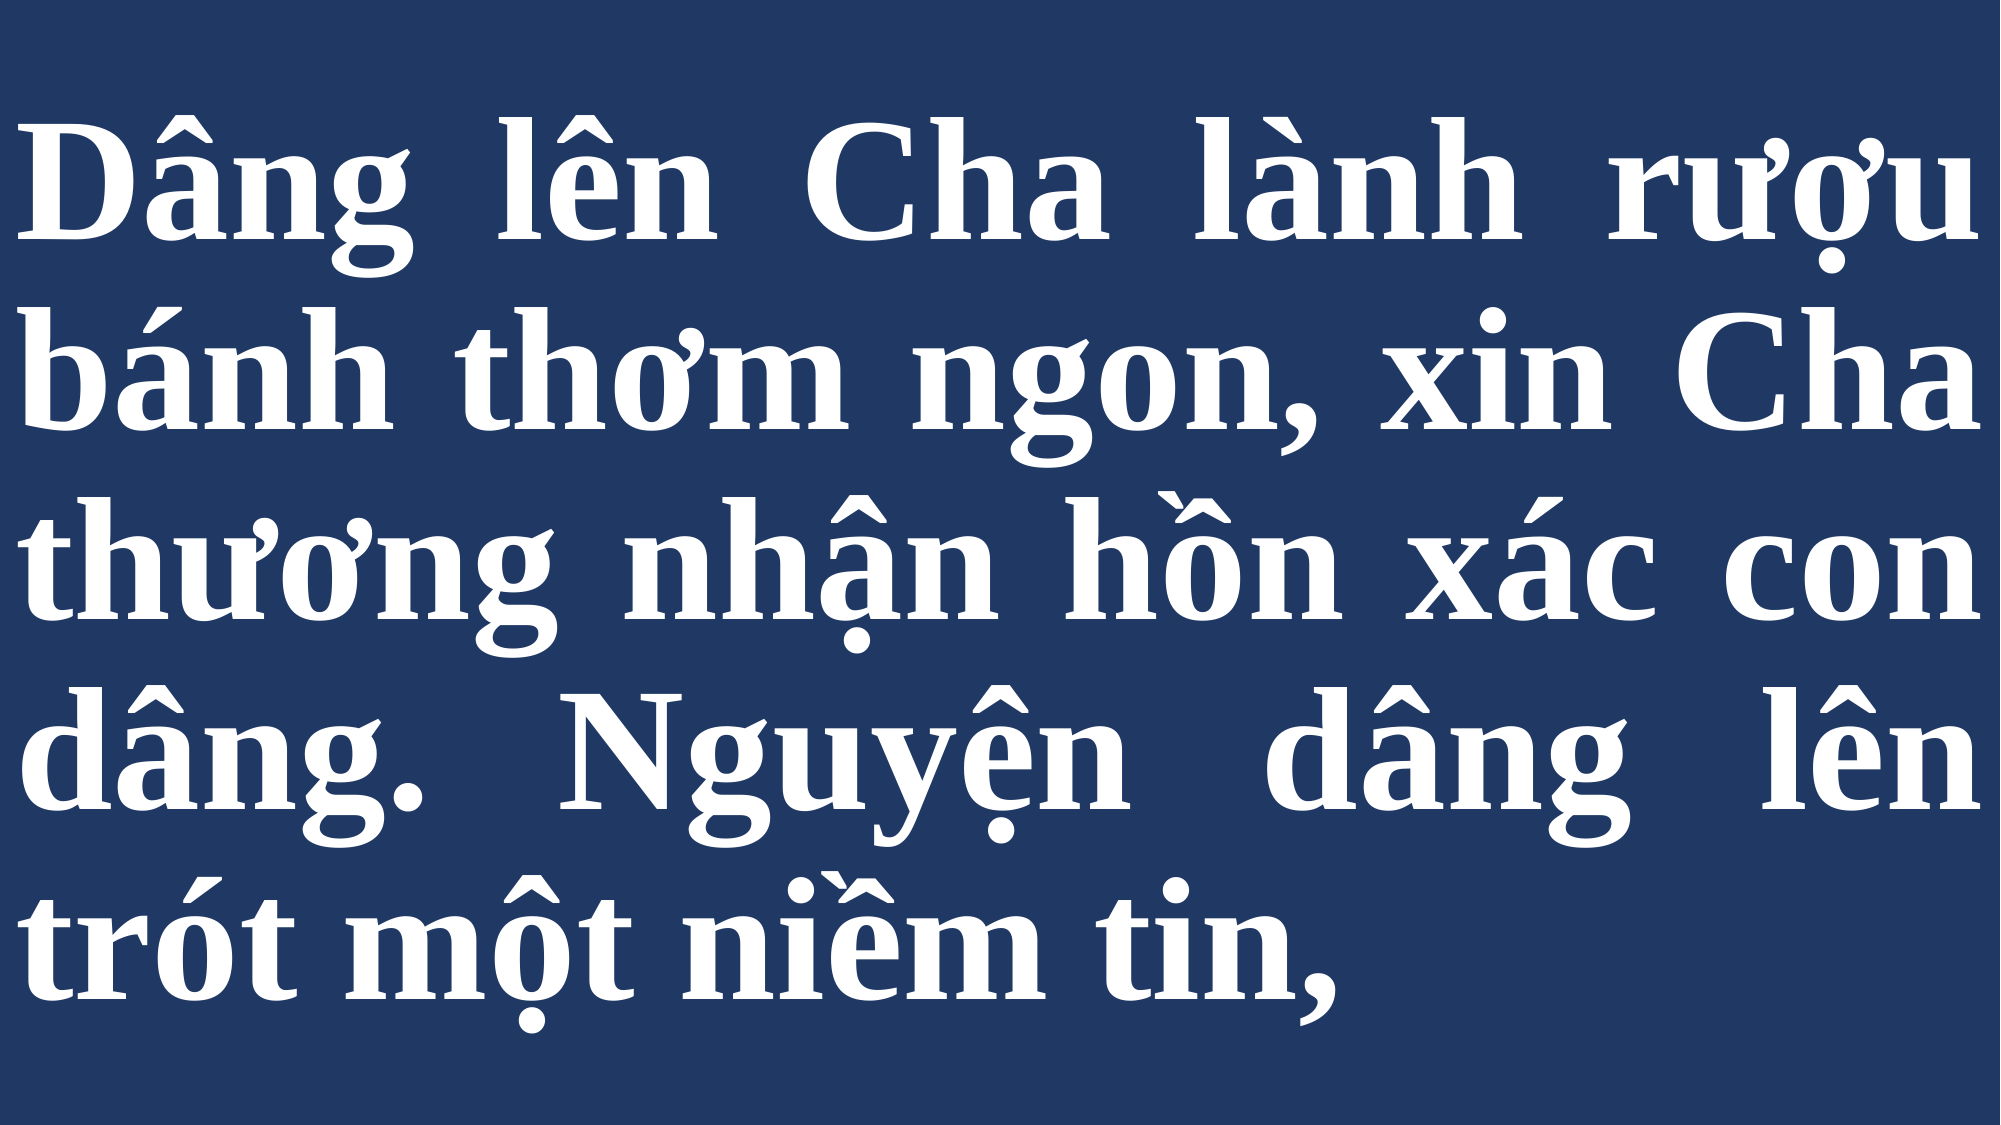

# Dâng lên Cha lành rượu bánh thơm ngon, xin Cha thương nhận hồn xác con dâng. Nguyện dâng lên trót một niềm tin,